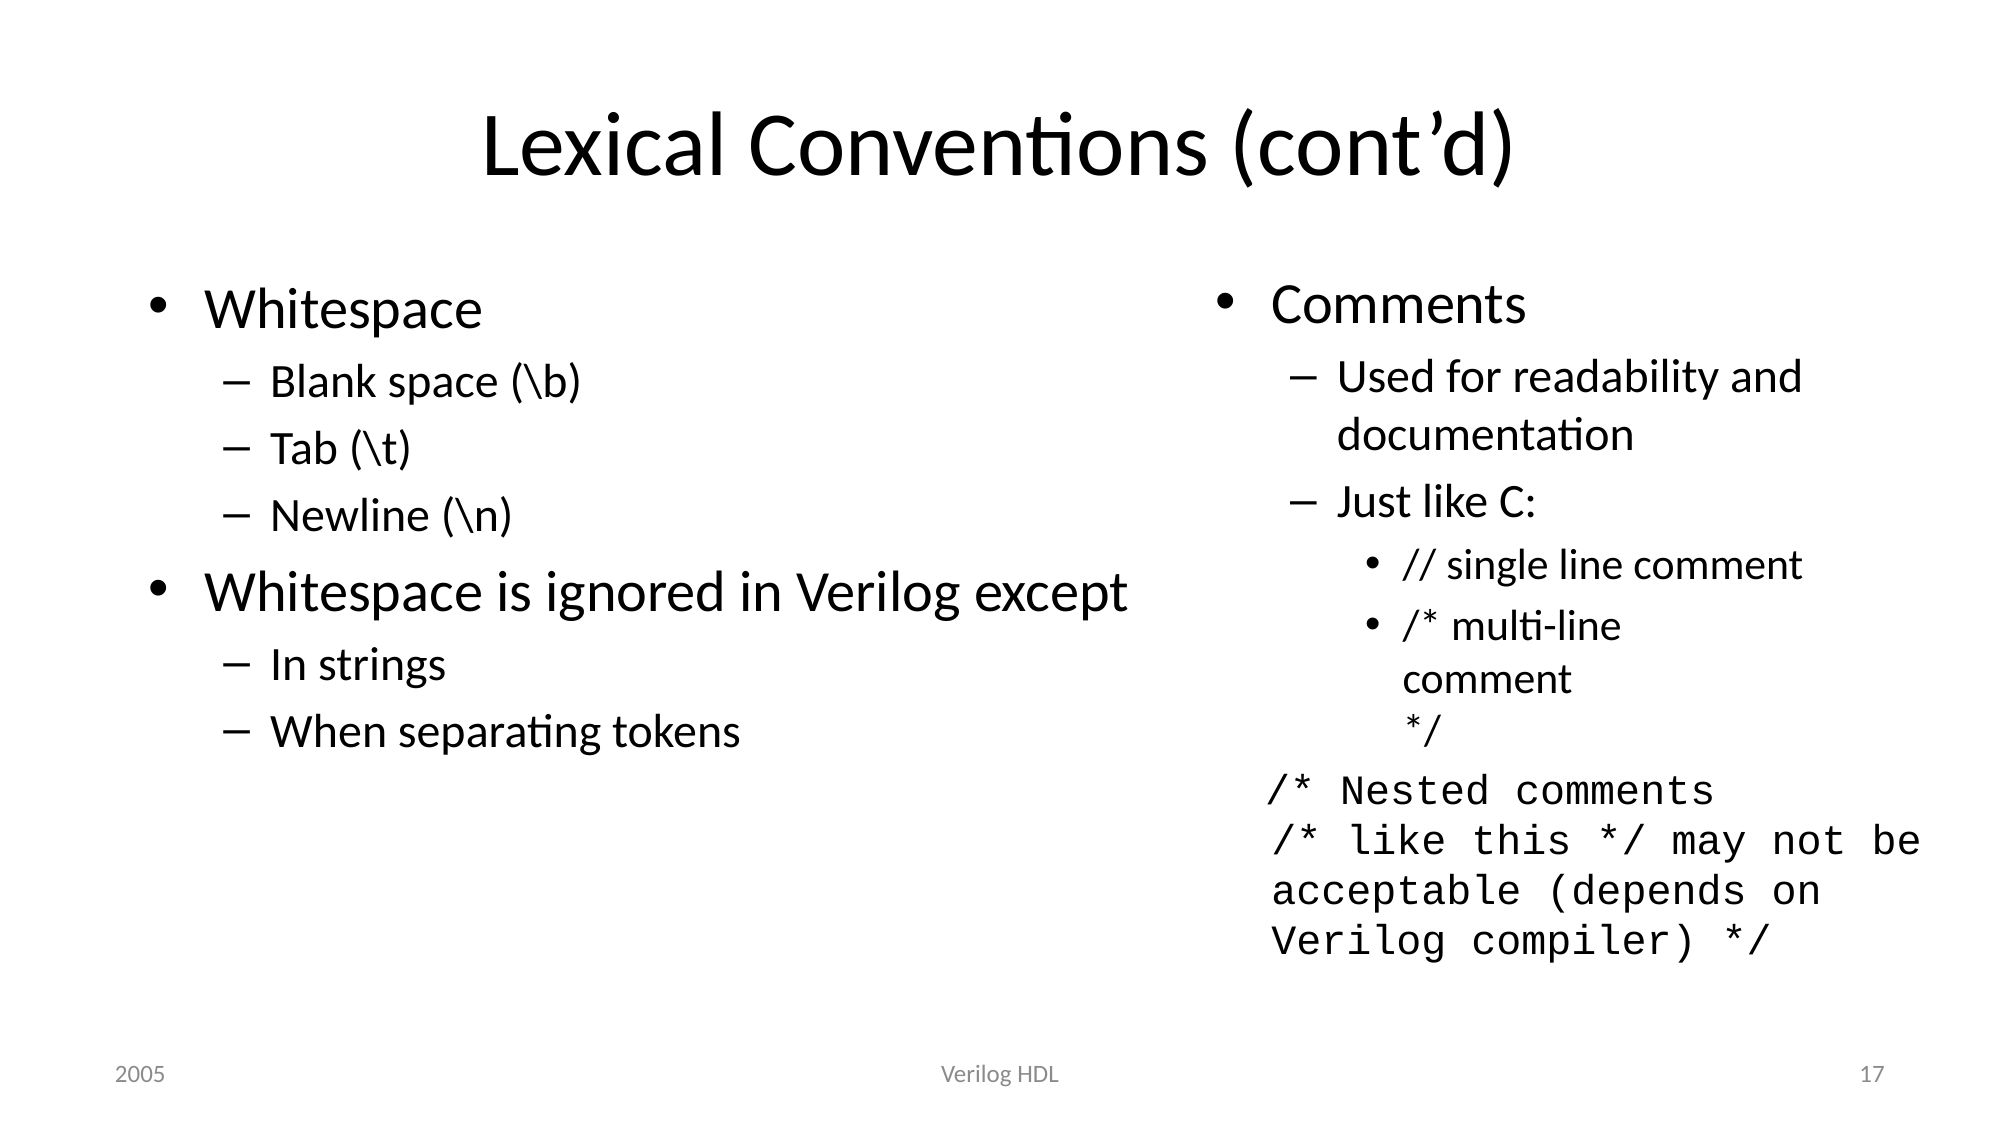

# Lexical Conventions (cont’d)
Comments
Used for readability and documentation
Just like C:
// single line comment
/* multi-line
comment
*/
  /* Nested comments
/* like this */ may not be acceptable (depends on Verilog compiler) */
Whitespace
Blank space (\b)
Tab (\t)
Newline (\n)
Whitespace is ignored in Verilog except
In strings
When separating tokens

2005
Verilog HDL
17